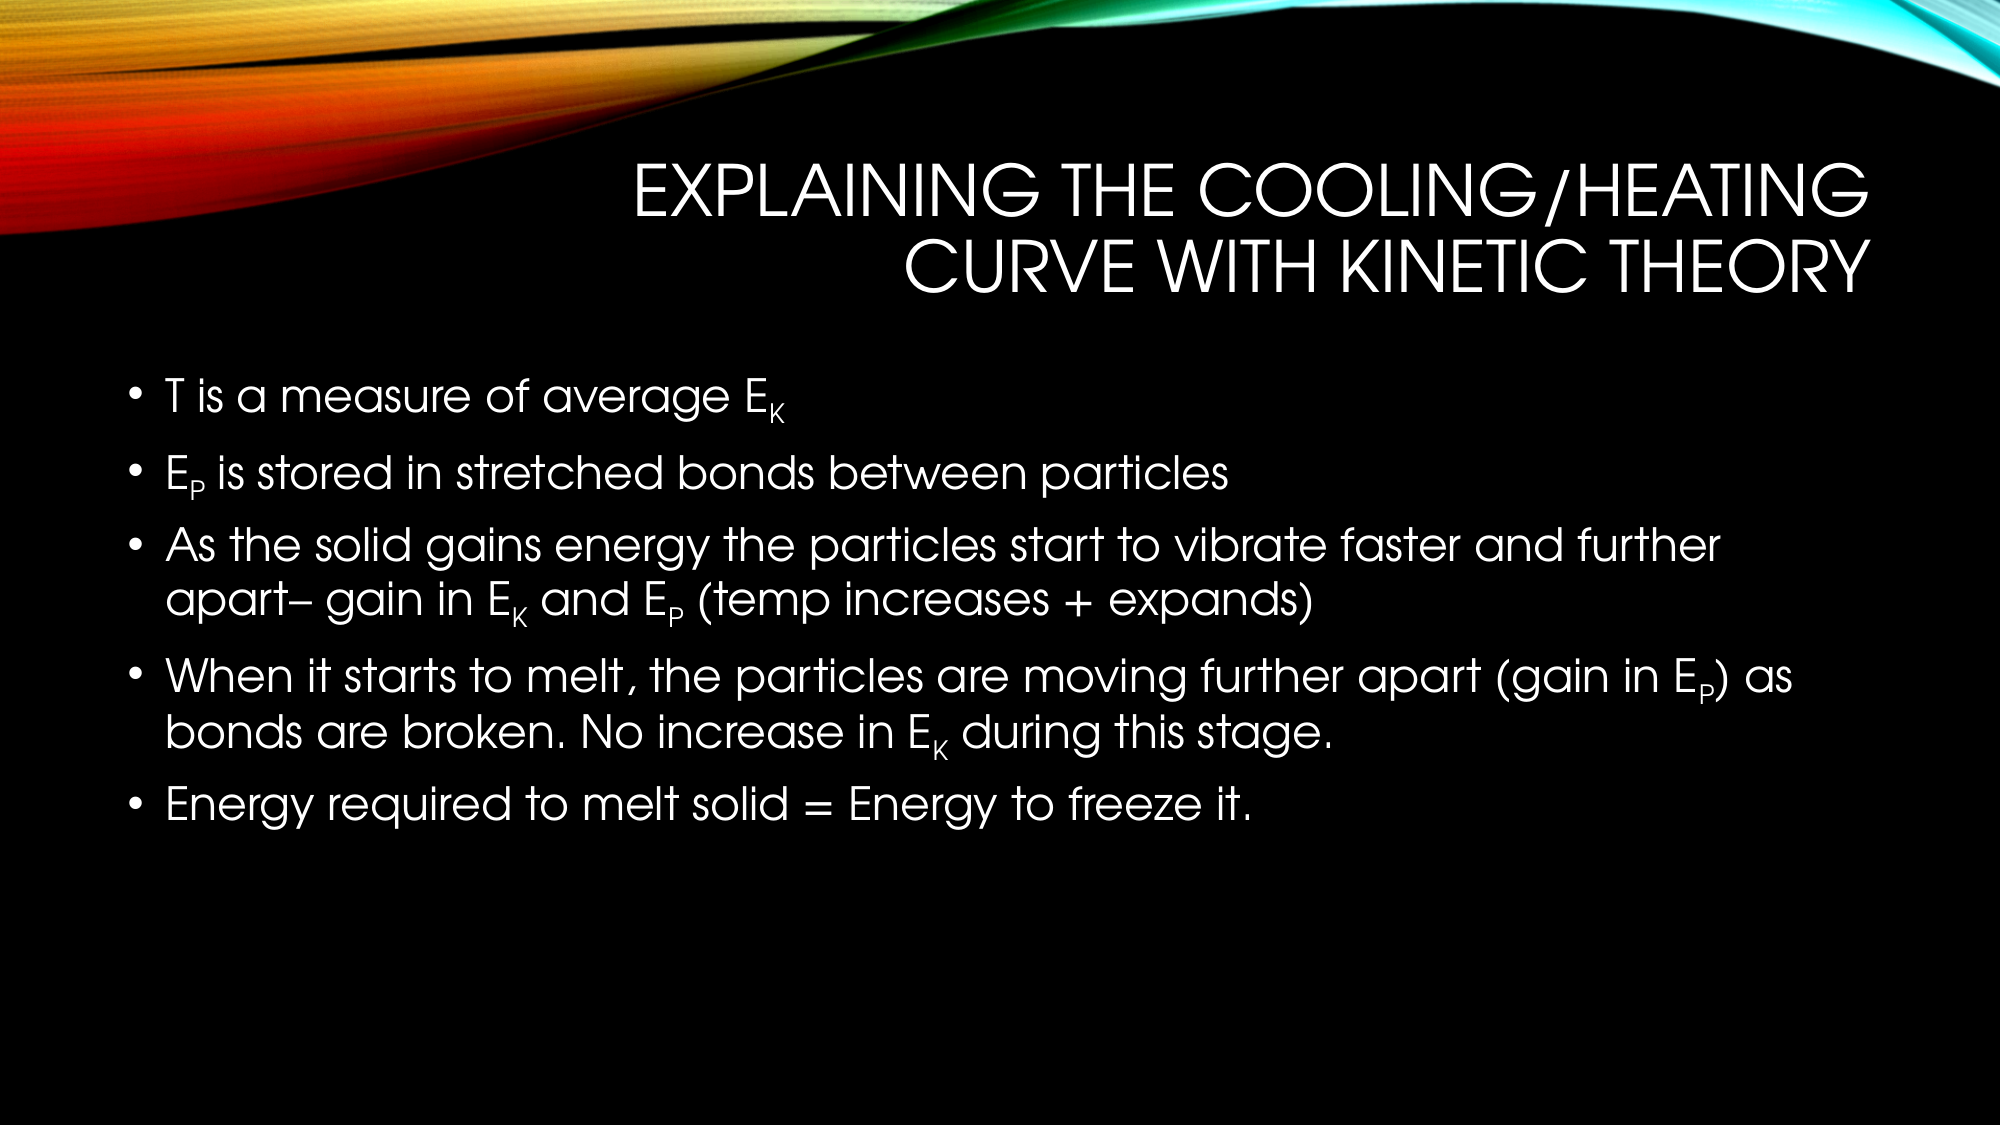

# Explaining the cooling/Heating curve with kinetic theory
T is a measure of average EK
EP is stored in stretched bonds between particles
As the solid gains energy the particles start to vibrate faster and further apart– gain in EK and EP (temp increases + expands)
When it starts to melt, the particles are moving further apart (gain in EP) as bonds are broken. No increase in EK during this stage.
Energy required to melt solid = Energy to freeze it.